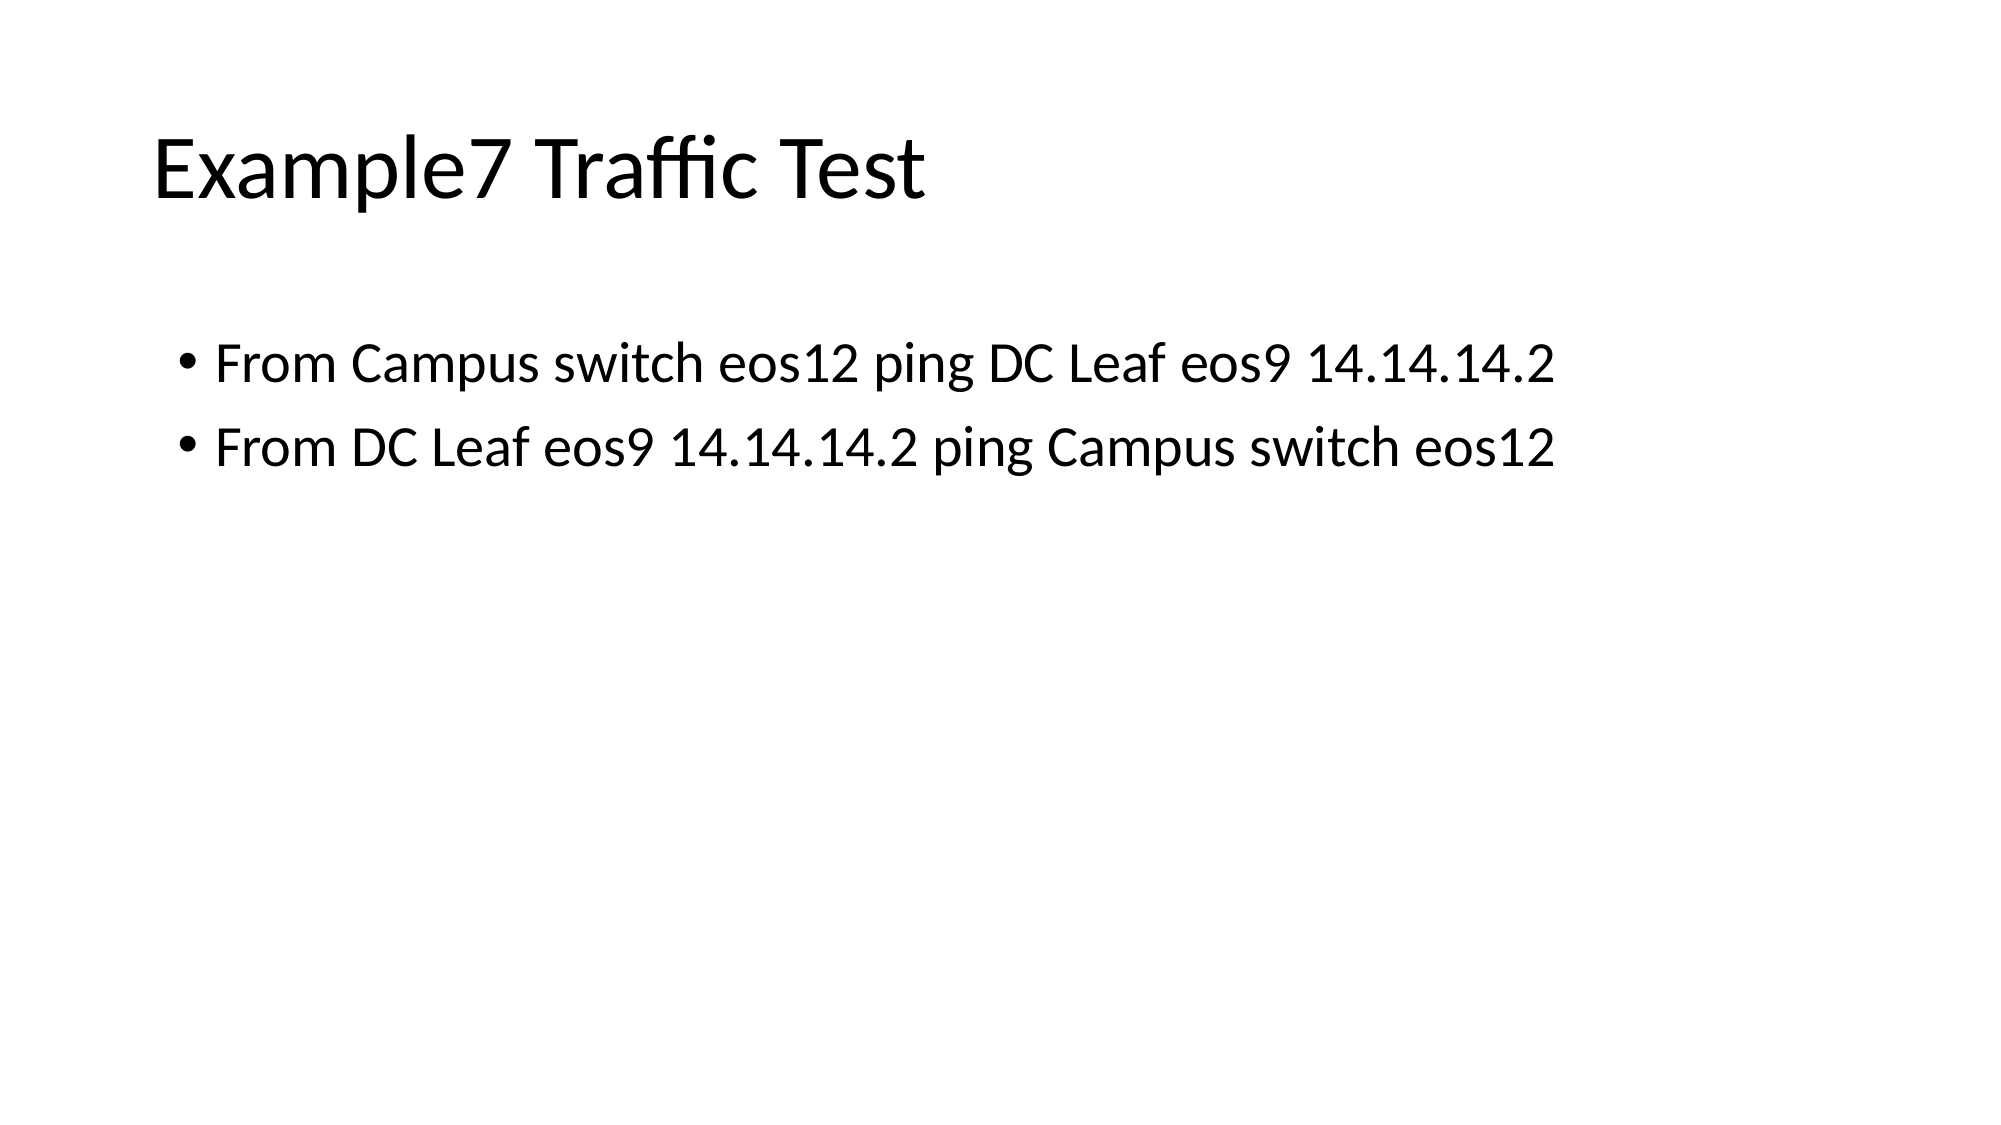

# Example7 Traffic Test
From Campus switch eos12 ping DC Leaf eos9 14.14.14.2
From DC Leaf eos9 14.14.14.2 ping Campus switch eos12